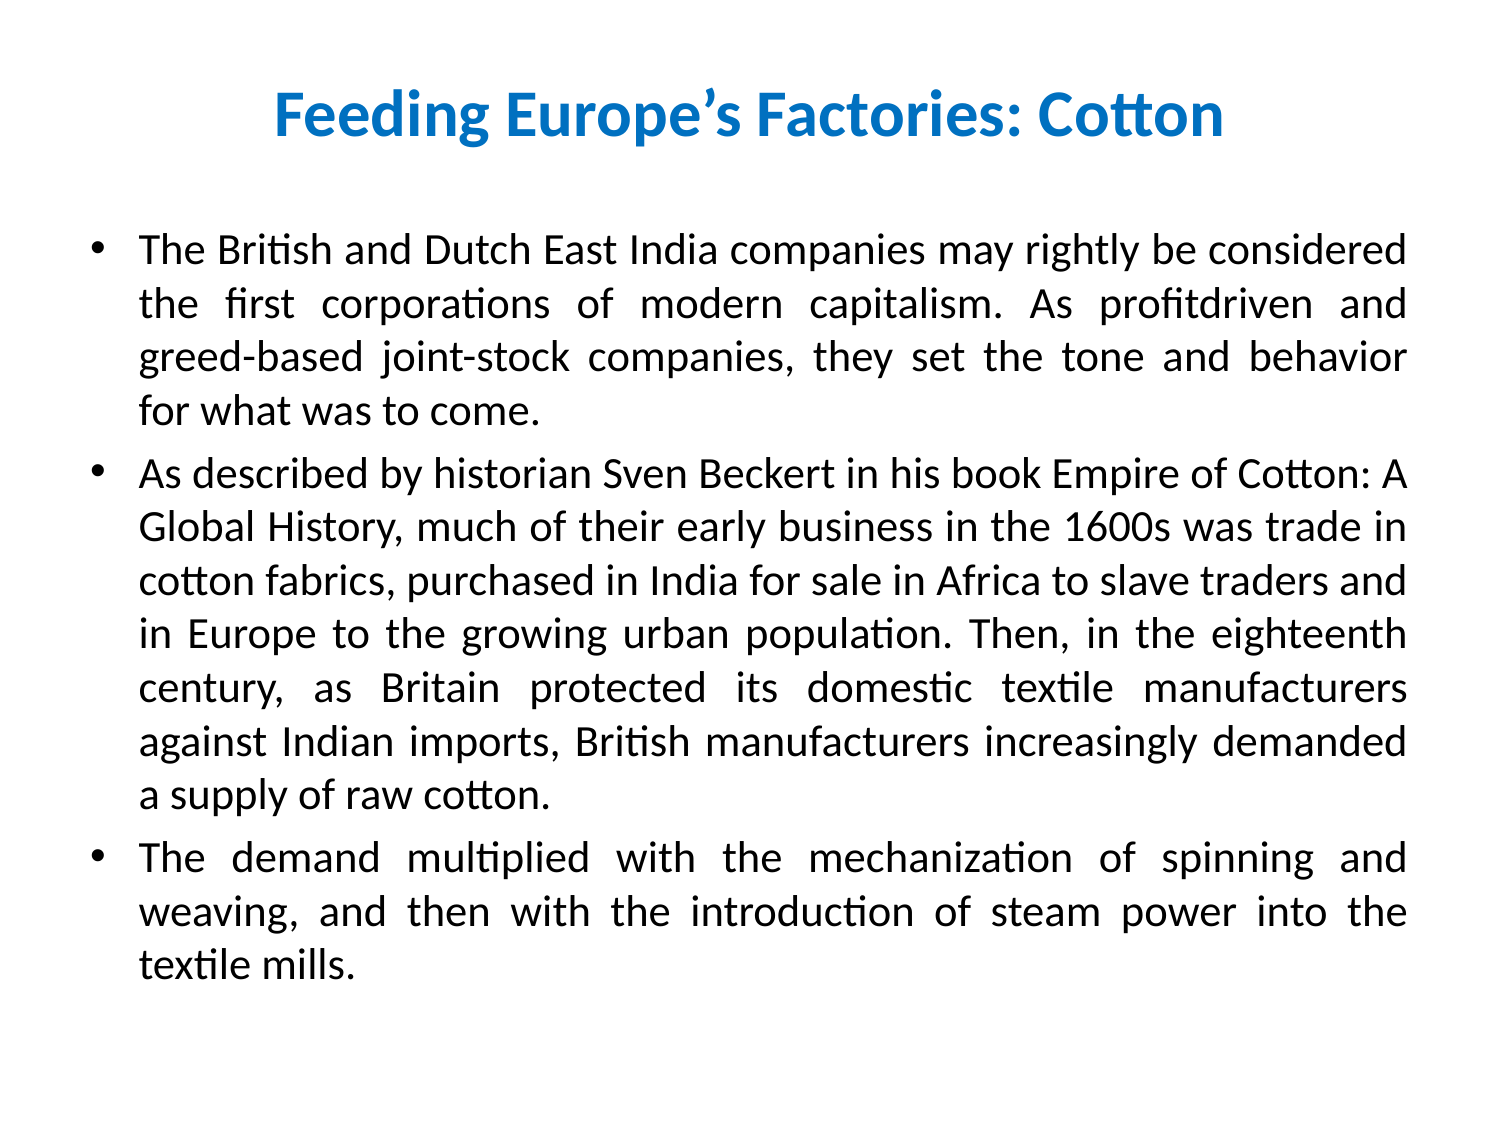

# Feeding Europe’s Factories: Cotton
The British and Dutch East India companies may rightly be considered the first corporations of modern capitalism. As profitdriven and greed-based joint-stock companies, they set the tone and behavior for what was to come.
As described by historian Sven Beckert in his book Empire of Cotton: A Global History, much of their early business in the 1600s was trade in cotton fabrics, purchased in India for sale in Africa to slave traders and in Europe to the growing urban population. Then, in the eighteenth century, as Britain protected its domestic textile manufacturers against Indian imports, British manufacturers increasingly demanded a supply of raw cotton.
The demand multiplied with the mechanization of spinning and weaving, and then with the introduction of steam power into the textile mills.